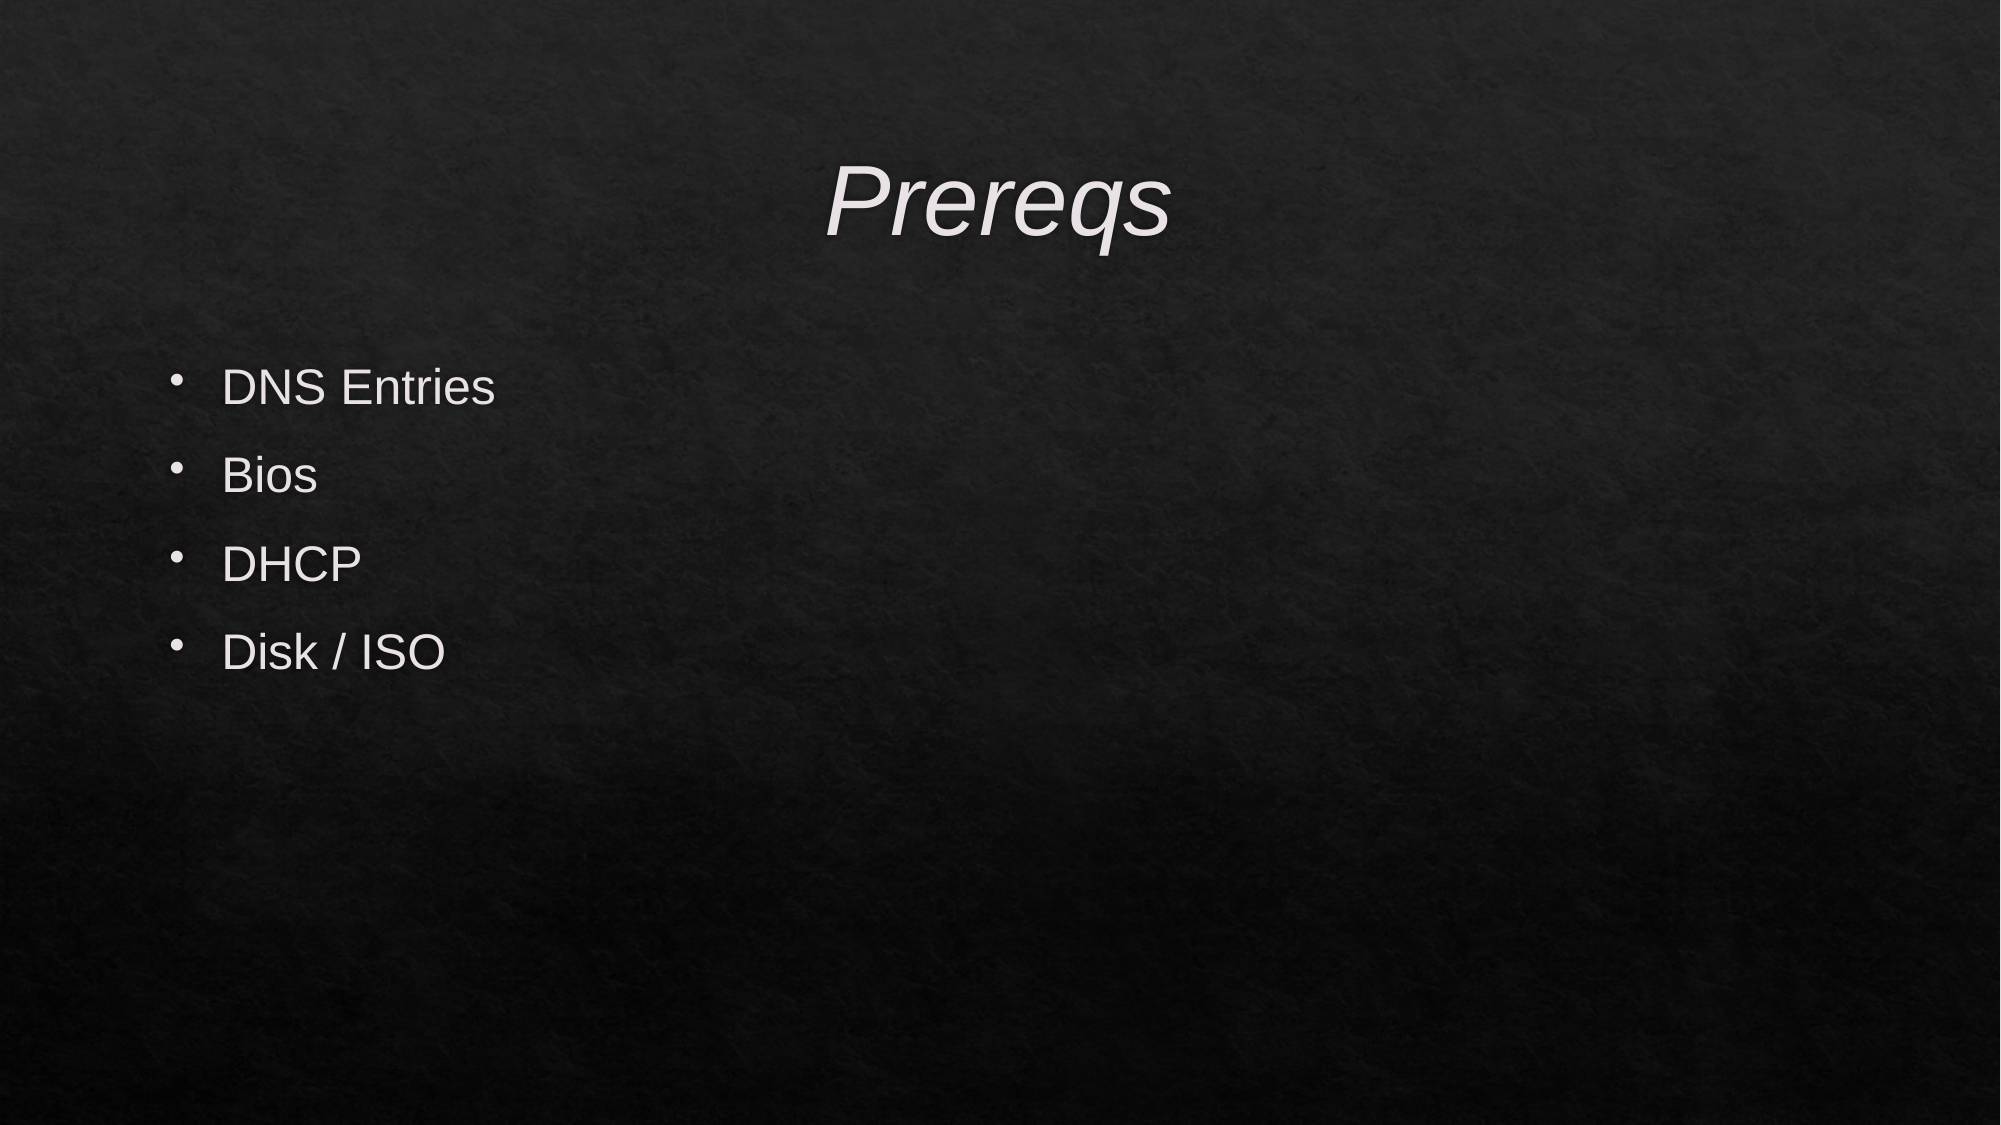

# Prereqs
DNS Entries
Bios
DHCP
Disk / ISO